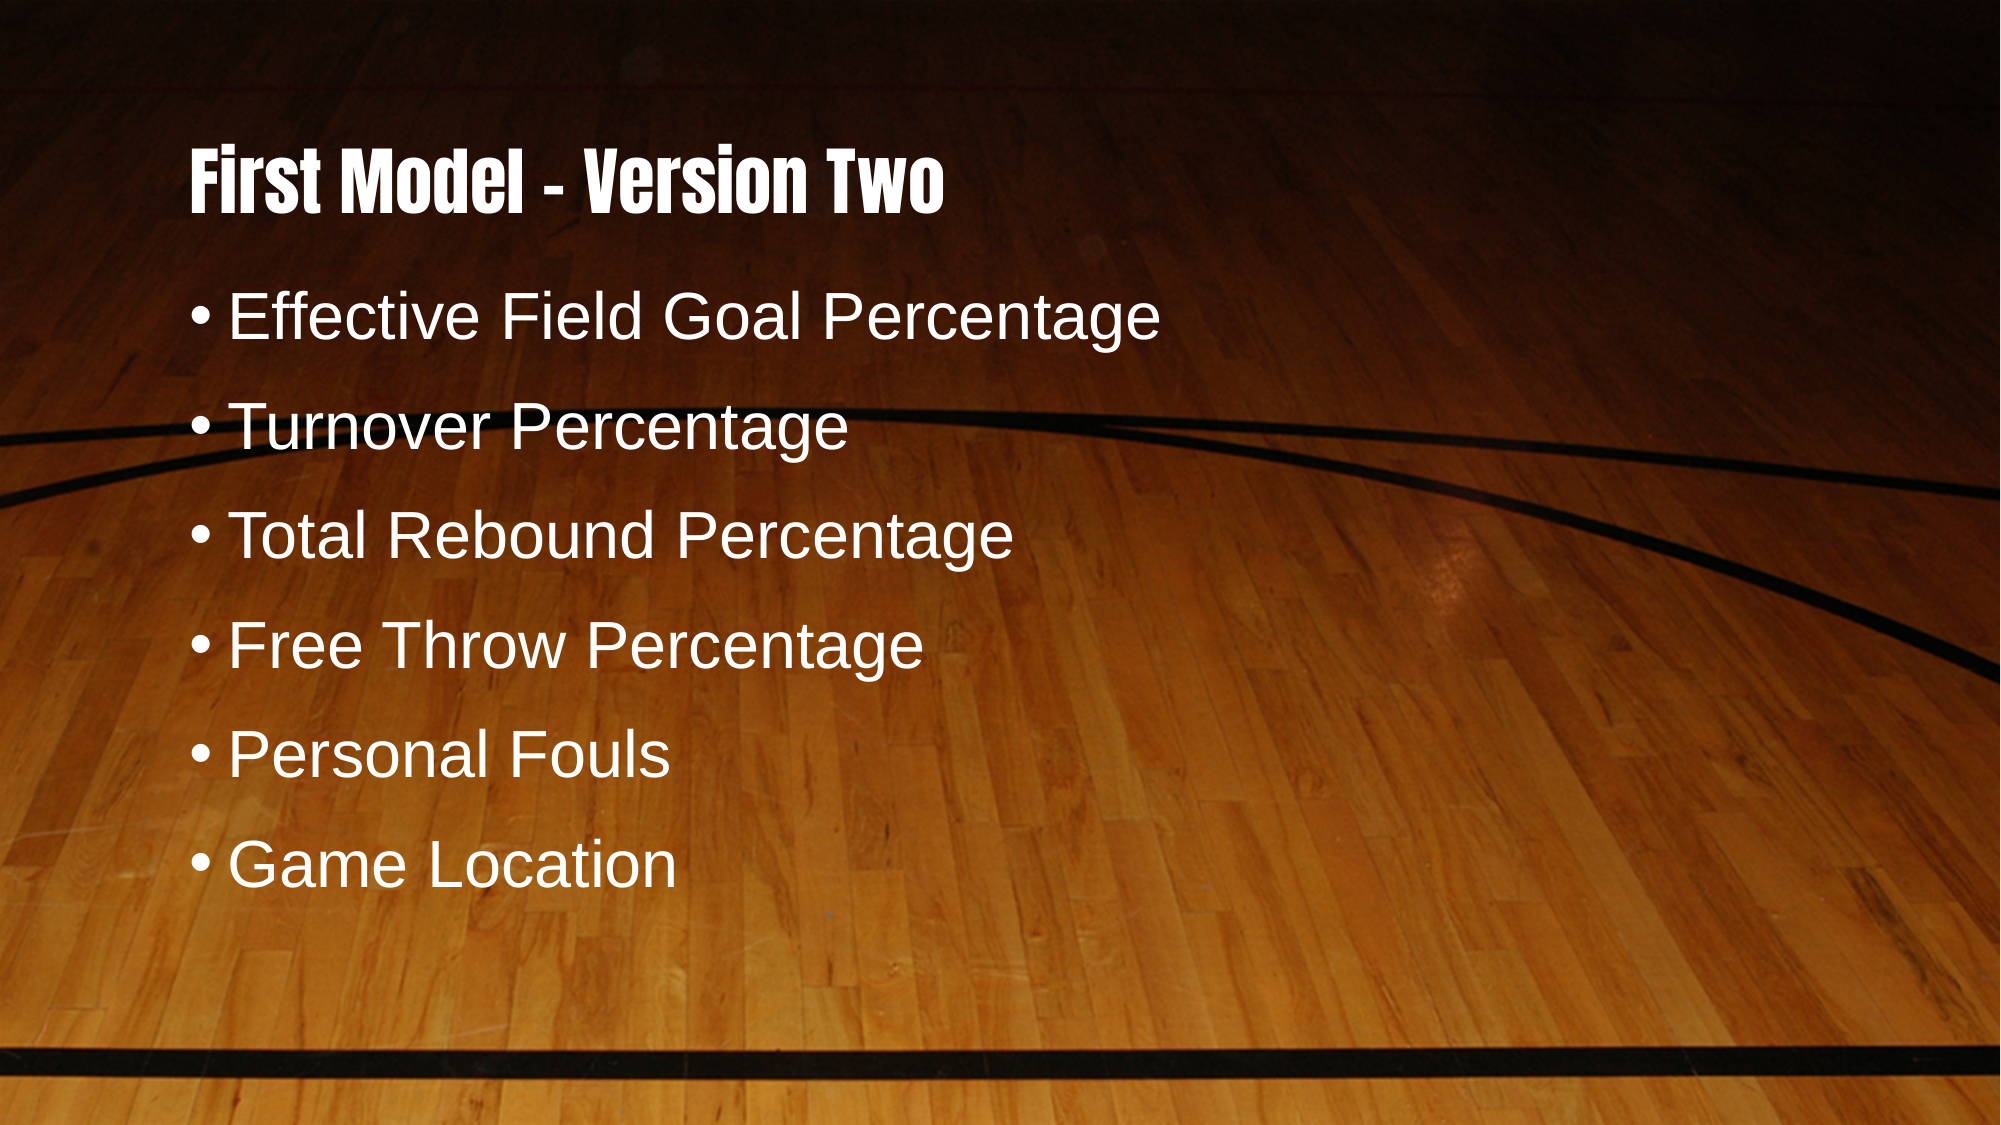

# First Model – Version Two
Effective Field Goal Percentage
Turnover Percentage
Total Rebound Percentage
Free Throw Percentage
Personal Fouls
Game Location